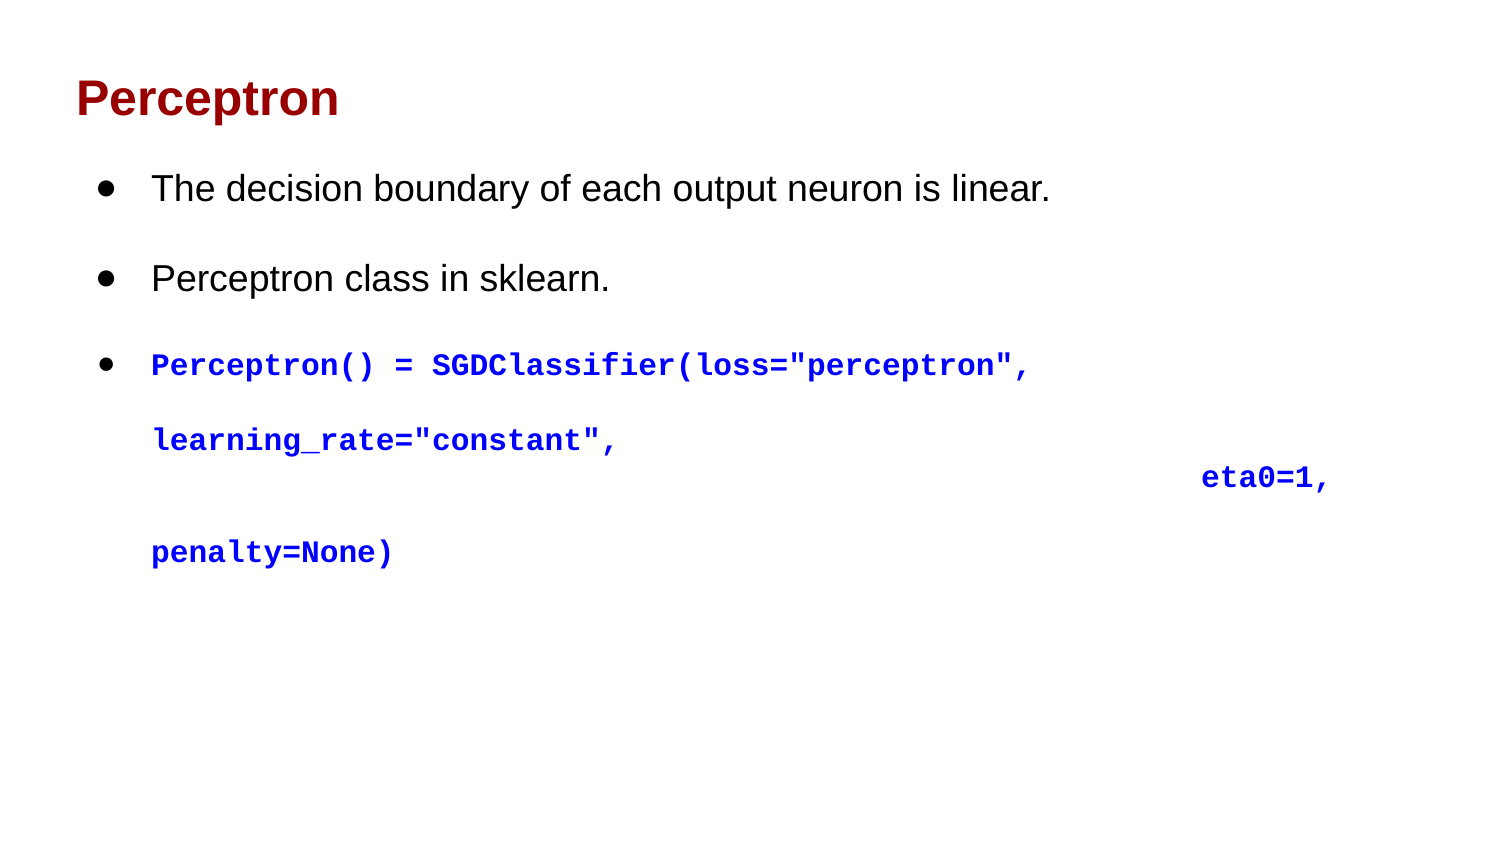

Perceptron
The decision boundary of each output neuron is linear.
Perceptron class in sklearn.
Perceptron() = SGDClassifier(loss="perceptron",
							learning_rate="constant",
							eta0=1,
							penalty=None)